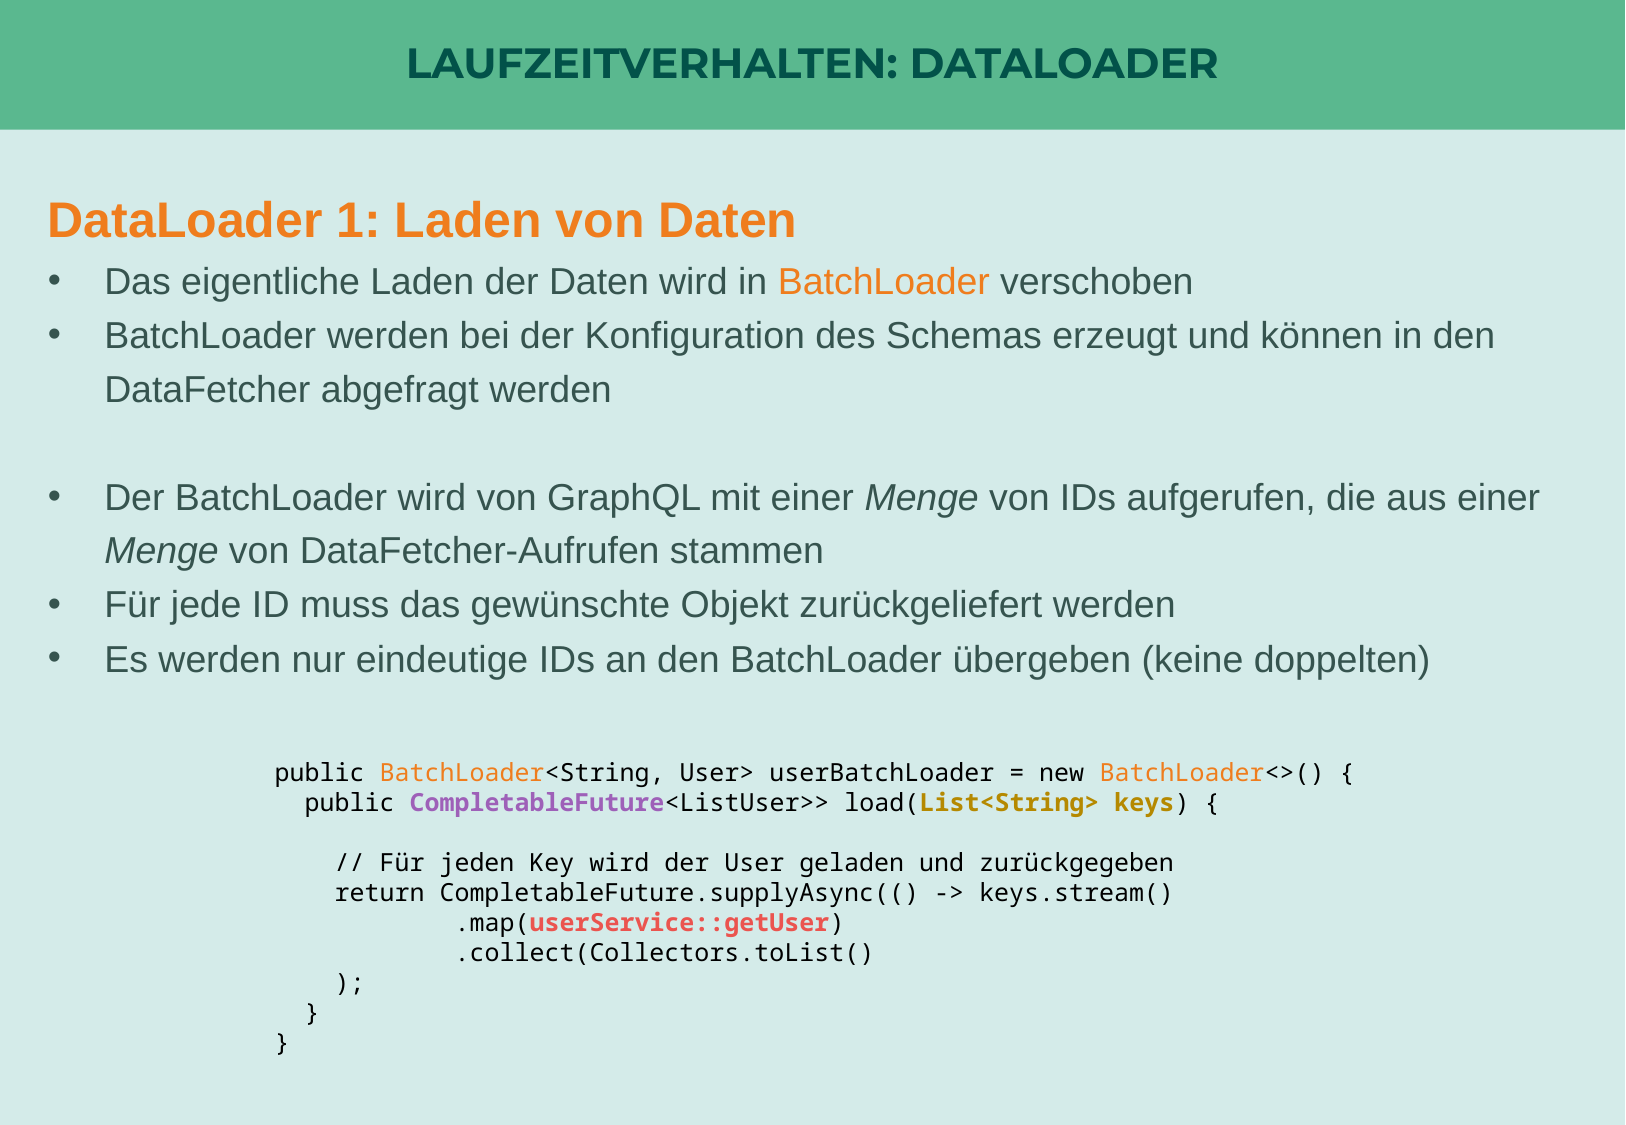

# Laufzeitverhalten: DataLoader
DataLoader 1: Laden von Daten
Das eigentliche Laden der Daten wird in BatchLoader verschoben
BatchLoader werden bei der Konfiguration des Schemas erzeugt und können in den DataFetcher abgefragt werden

Der BatchLoader wird von GraphQL mit einer Menge von IDs aufgerufen, die aus einer Menge von DataFetcher-Aufrufen stammen
Für jede ID muss das gewünschte Objekt zurückgeliefert werden
Es werden nur eindeutige IDs an den BatchLoader übergeben (keine doppelten)

public BatchLoader<String, User> userBatchLoader = new BatchLoader<>() {
  public CompletableFuture<ListUser>> load(List<String> keys) {

    // Für jeden Key wird der User geladen und zurückgegeben
    return CompletableFuture.supplyAsync(() -> keys.stream()
            .map(userService::getUser)
            .collect(Collectors.toList()
    );
  }
}